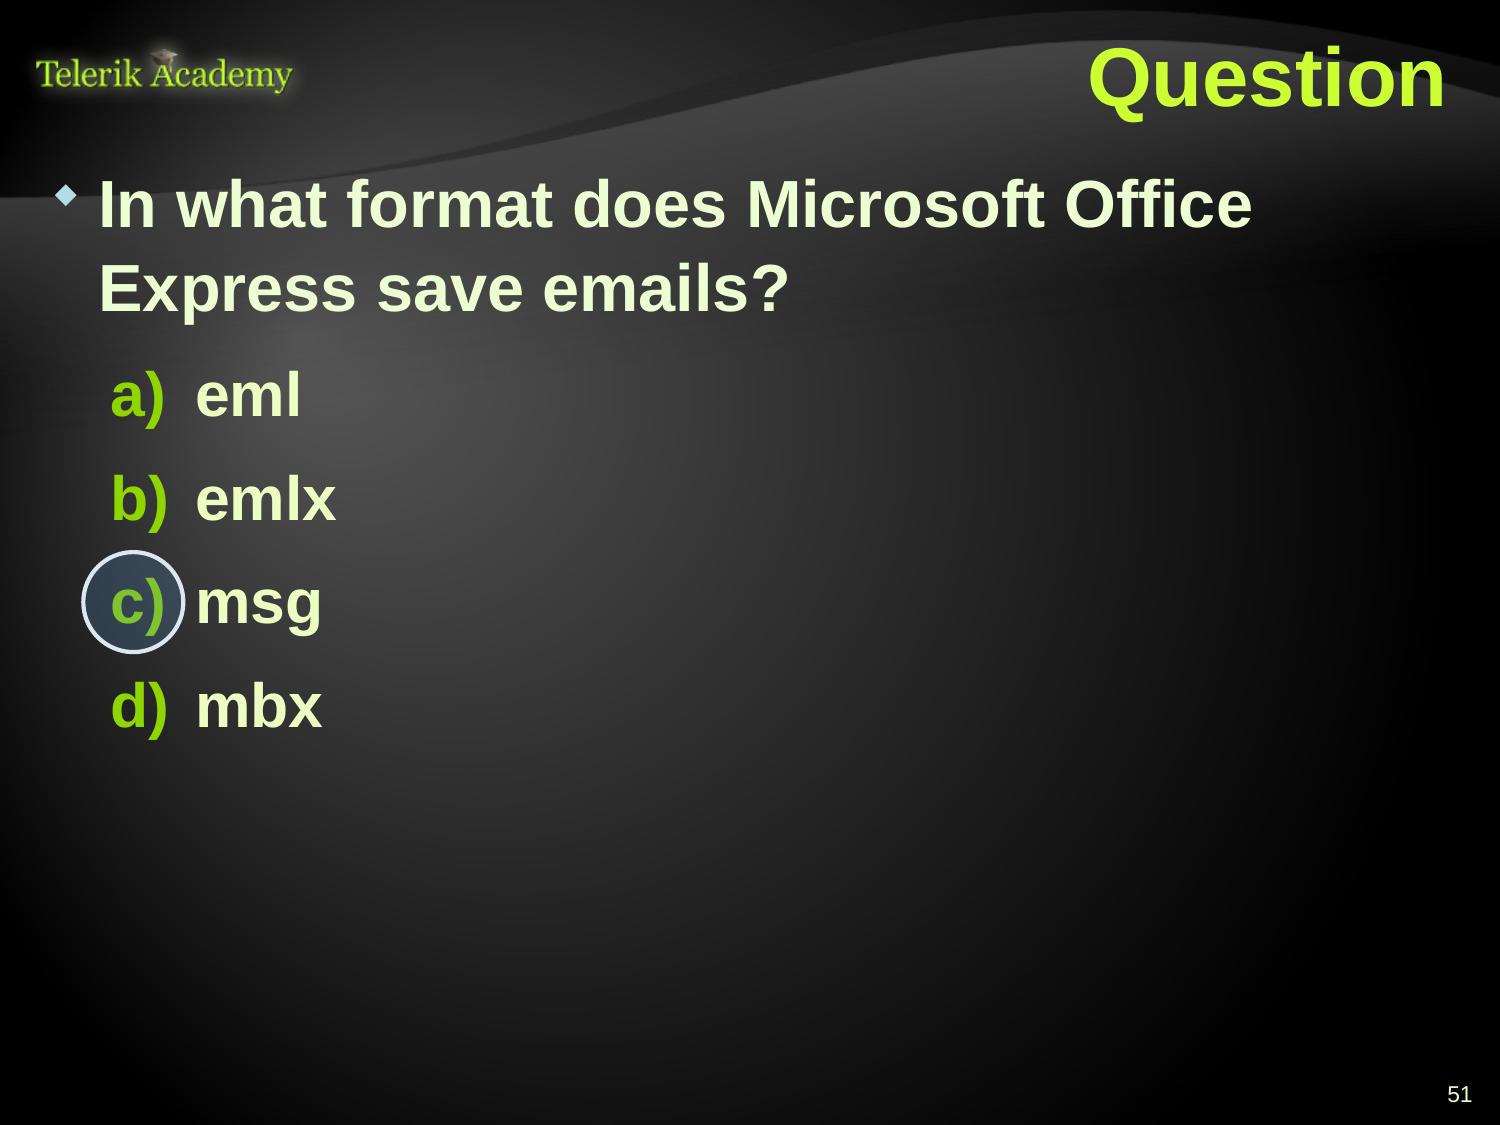

# Question
In what format does Microsoft Office Express save emails?
eml
emlx
msg
mbx

51